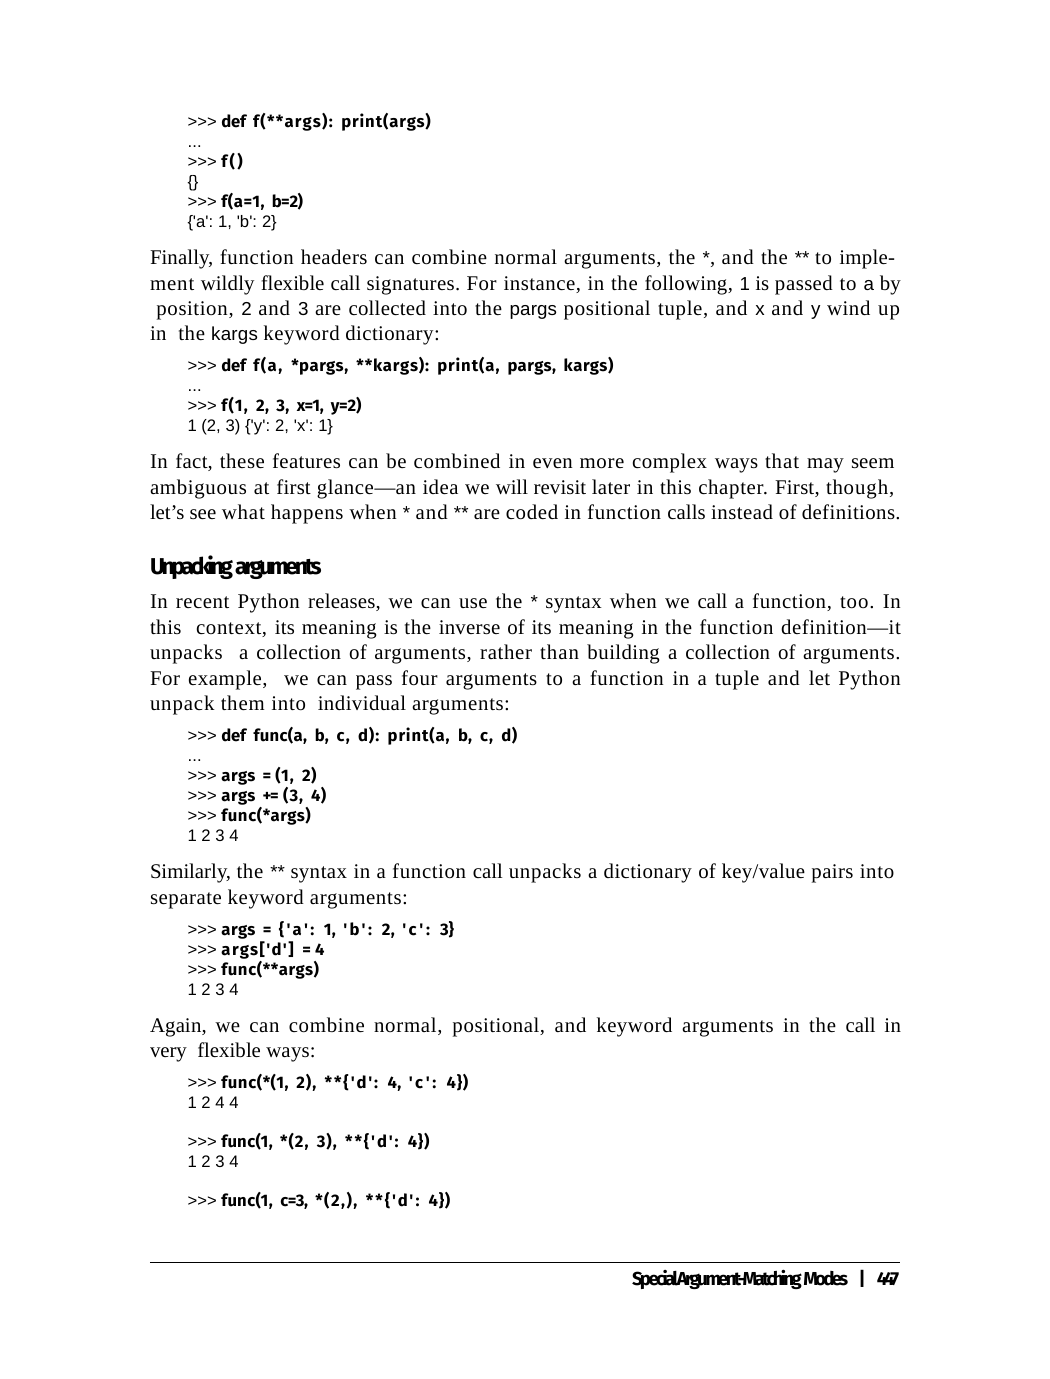

>>> def f(**args): print(args)
...
>>> f()
{}
>>> f(a=1, b=2)
{'a': 1, 'b': 2}
Finally, function headers can combine normal arguments, the *, and the ** to imple-  ment wildly flexible call signatures. For instance, in the following, 1 is passed to a by  position, 2 and 3 are collected into the pargs positional tuple, and x and y wind up in  the kargs keyword dictionary:
>>> def f(a, *pargs, **kargs): print(a, pargs, kargs)
...
>>> f(1, 2, 3, x=1, y=2)
1 (2, 3) {'y': 2, 'x': 1}
In fact, these features can be combined in even more complex ways that may seem  ambiguous at first glance—an idea we will revisit later in this chapter. First, though,  let’s see what happens when * and ** are coded in function calls instead of definitions.

Unpacking arguments
In recent Python releases, we can use the * syntax when we call a function, too. In this  context, its meaning is the inverse of its meaning in the function definition—it unpacks  a collection of arguments, rather than building a collection of arguments. For example,  we can pass four arguments to a function in a tuple and let Python unpack them into  individual arguments:
>>> def func(a, b, c, d): print(a, b, c, d)
...
>>> args = (1, 2)
>>> args += (3, 4)
>>> func(*args)
1 2 3 4
Similarly, the ** syntax in a function call unpacks a dictionary of key/value pairs into  separate keyword arguments:
>>> args = {'a': 1, 'b': 2, 'c': 3}
>>> args['d'] = 4
>>> func(**args)
1 2 3 4
Again, we can combine normal, positional, and keyword arguments in the call in very  flexible ways:
>>> func(*(1, 2), **{'d': 4, 'c': 4})
1 2 4 4

>>> func(1, *(2, 3), **{'d': 4})
1 2 3 4

>>> func(1, c=3, *(2,), **{'d': 4})

Special Argument-Matching Modes  | 447